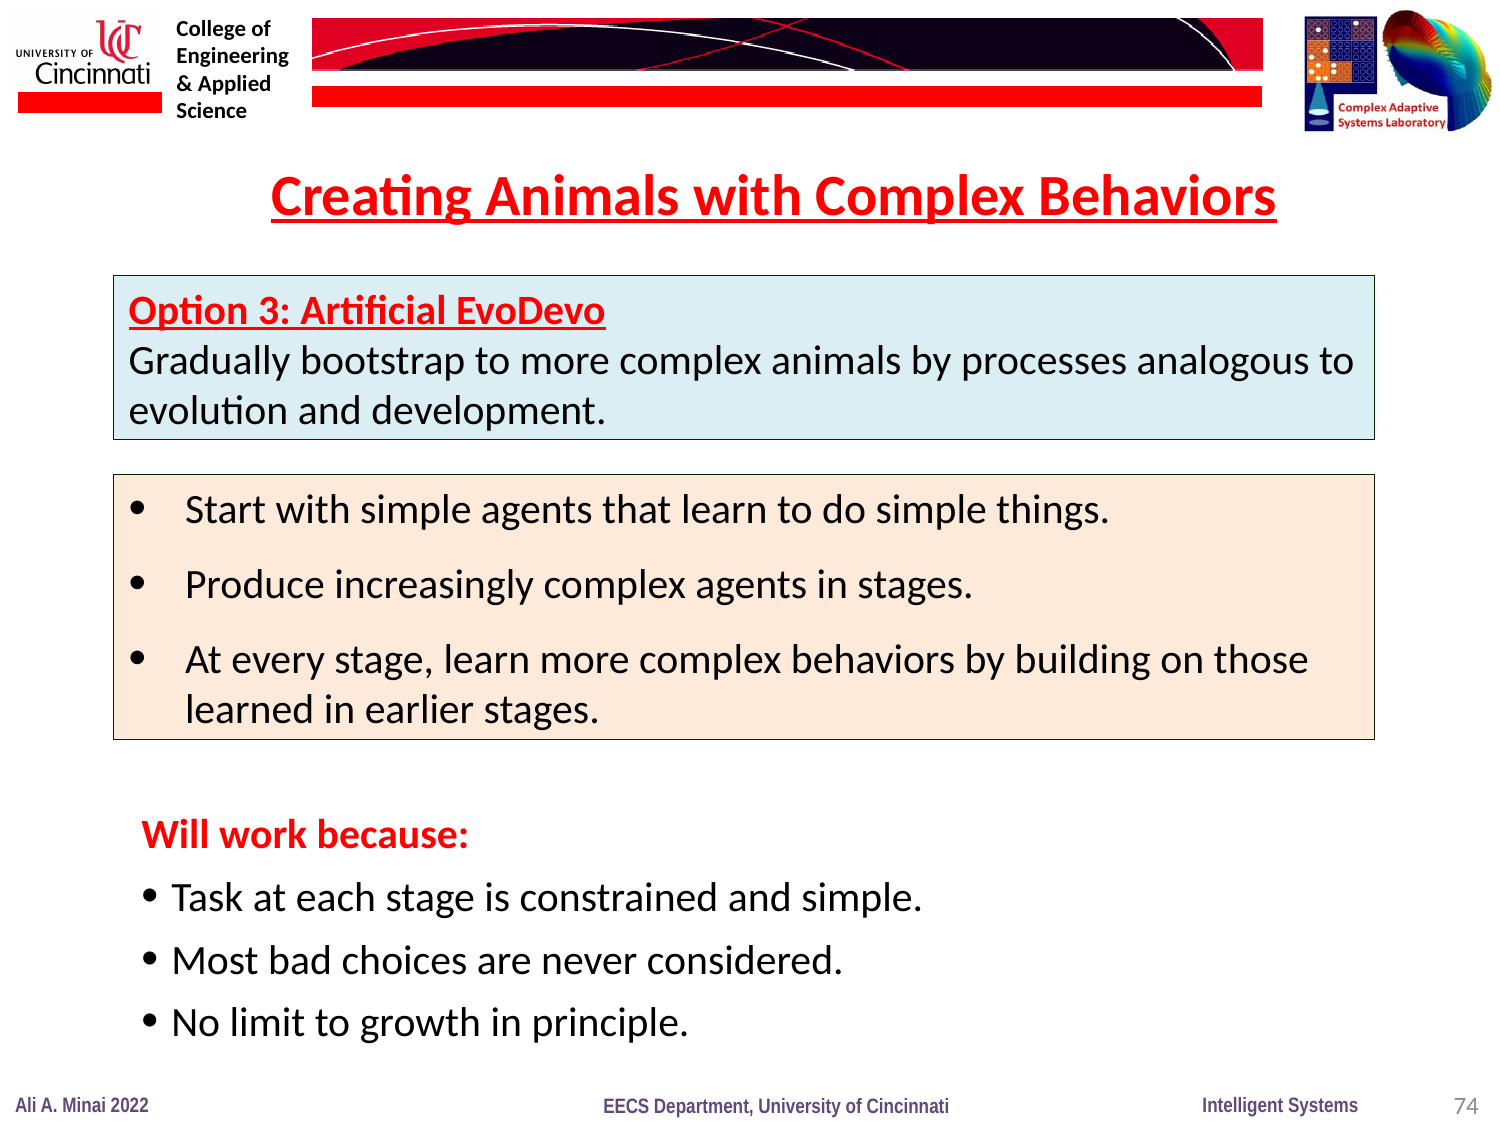

Creating Animals with Complex Behaviors
Option 3: Artificial EvoDevo
Gradually bootstrap to more complex animals by processes analogous to evolution and development.
Start with simple agents that learn to do simple things.
Produce increasingly complex agents in stages.
At every stage, learn more complex behaviors by building on those learned in earlier stages.
Will work because:
Task at each stage is constrained and simple.
Most bad choices are never considered.
No limit to growth in principle.